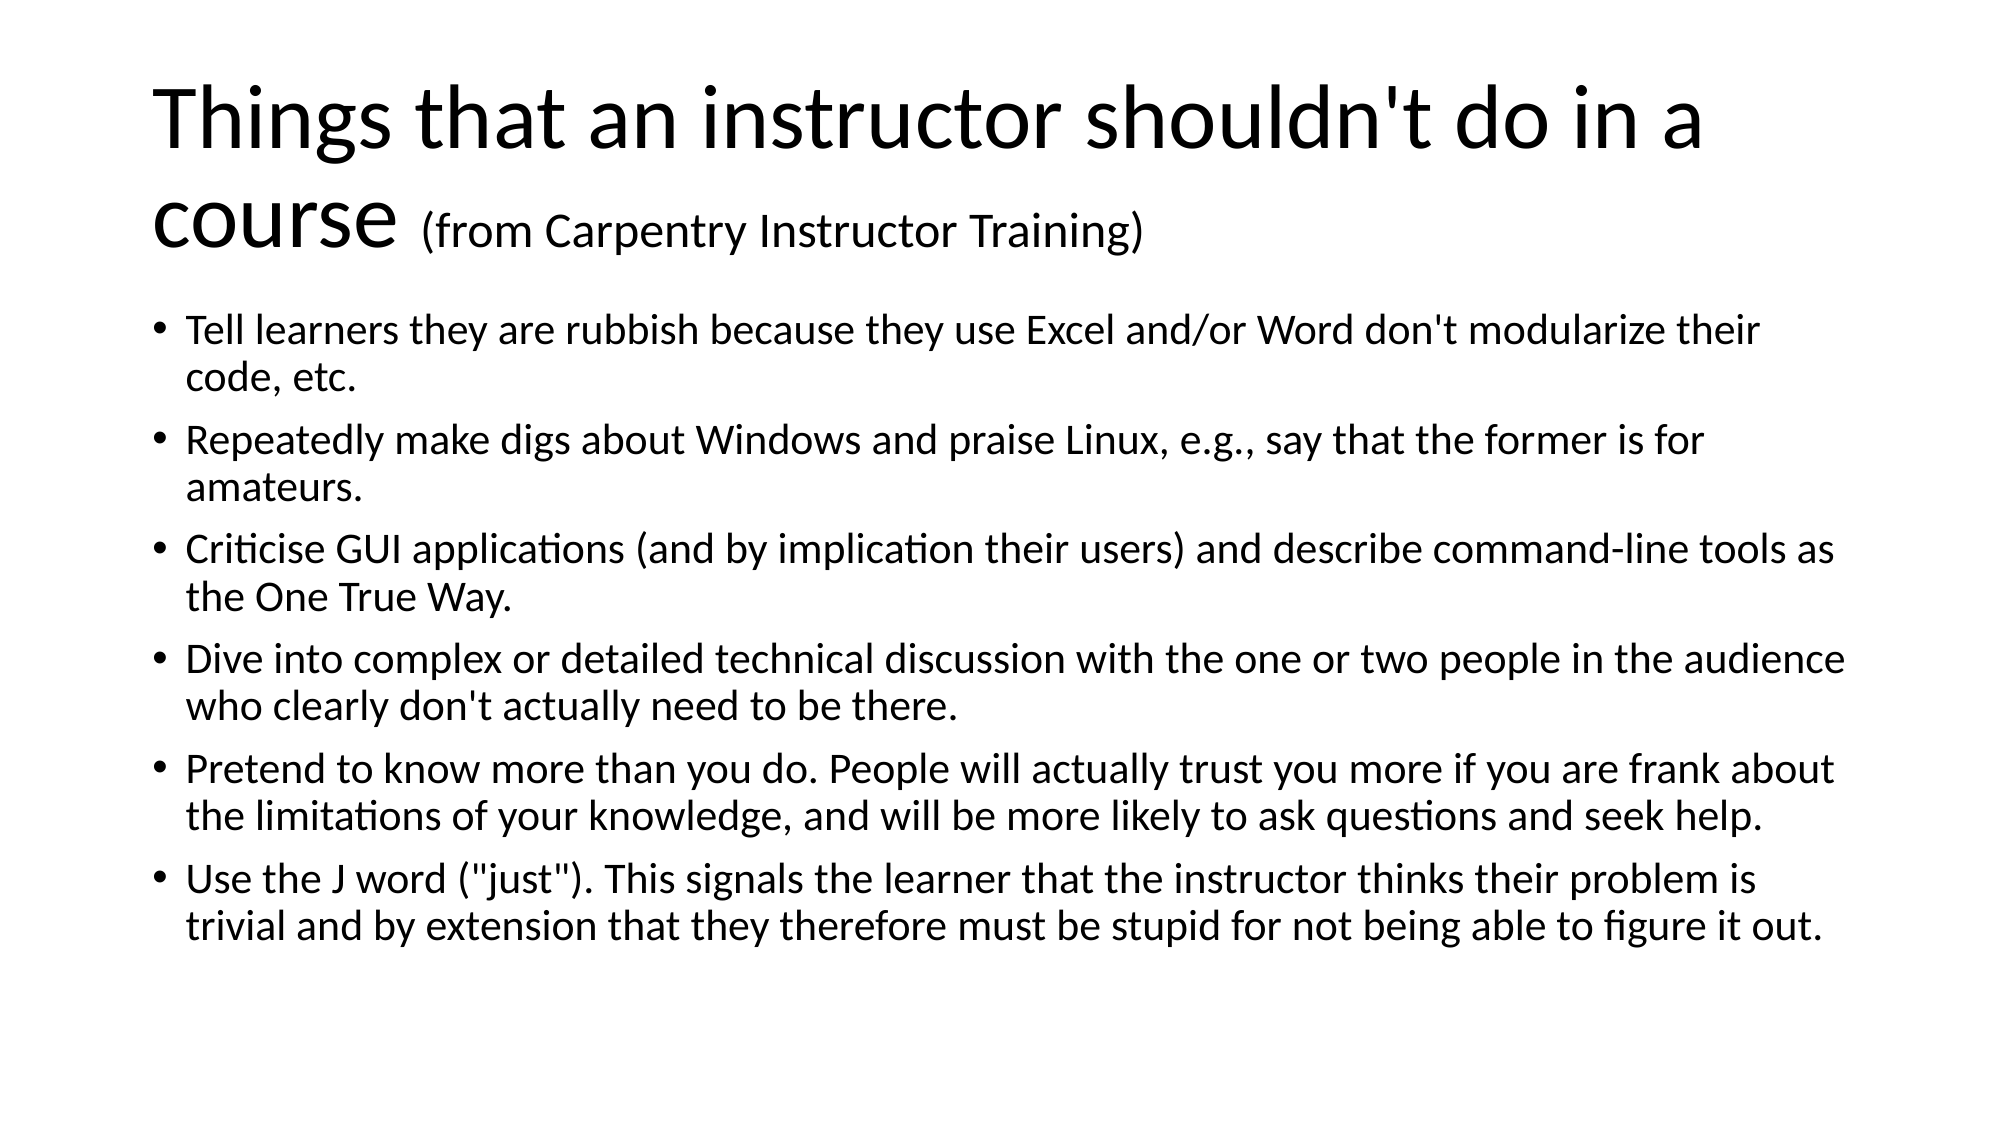

# Things that an instructor shouldn't do in a course (from Carpentry Instructor Training)
Tell learners they are rubbish because they use Excel and/or Word don't modularize their code, etc.
Repeatedly make digs about Windows and praise Linux, e.g., say that the former is for amateurs.
Criticise GUI applications (and by implication their users) and describe command-line tools as the One True Way.
Dive into complex or detailed technical discussion with the one or two people in the audience who clearly don't actually need to be there.
Pretend to know more than you do. People will actually trust you more if you are frank about the limitations of your knowledge, and will be more likely to ask questions and seek help.
Use the J word ("just"). This signals the learner that the instructor thinks their problem is trivial and by extension that they therefore must be stupid for not being able to figure it out.